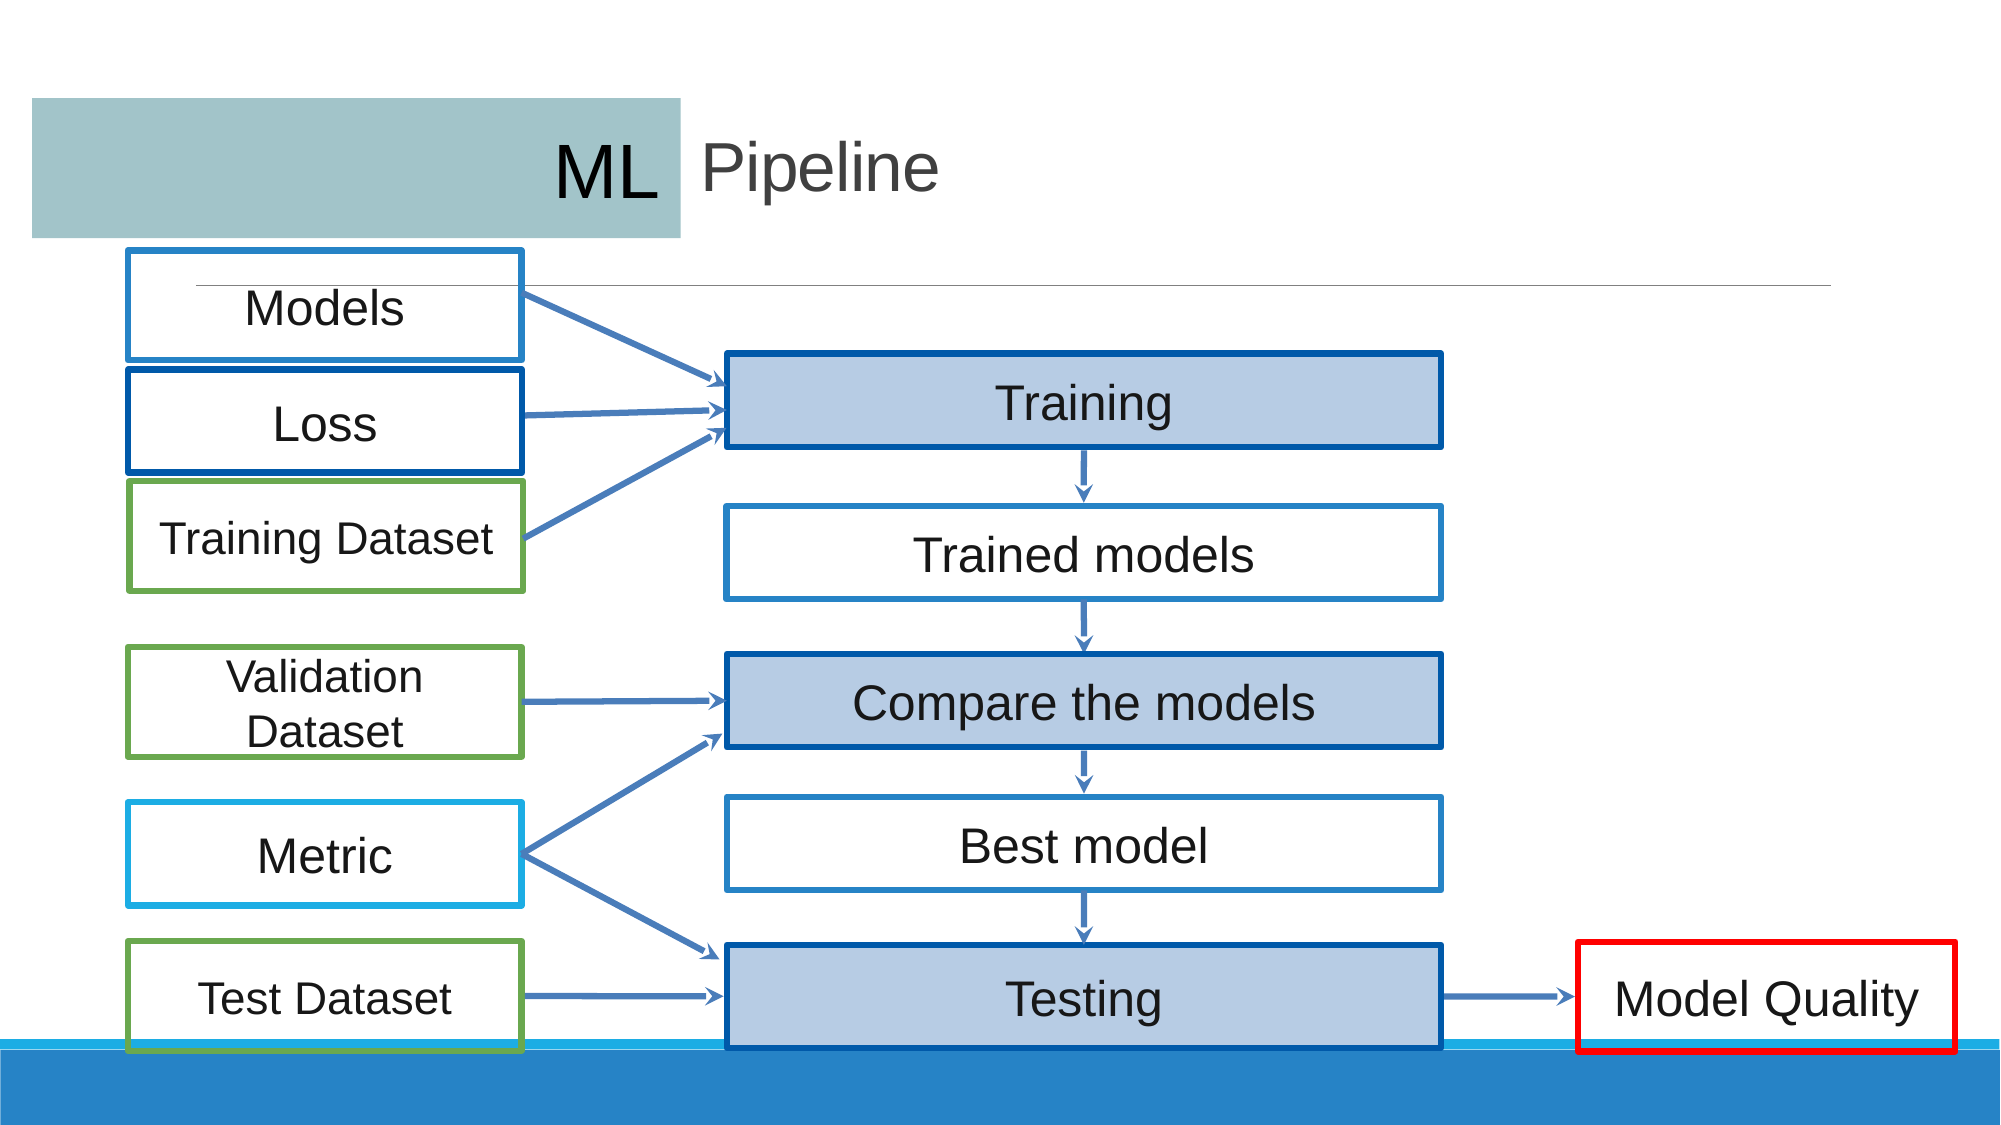

ML
# Pipeline

Models

Training

Loss

Training Dataset

Trained models

Validation Dataset

Compare the models

Best model

Metric

Test Dataset

Model Quality

Testing